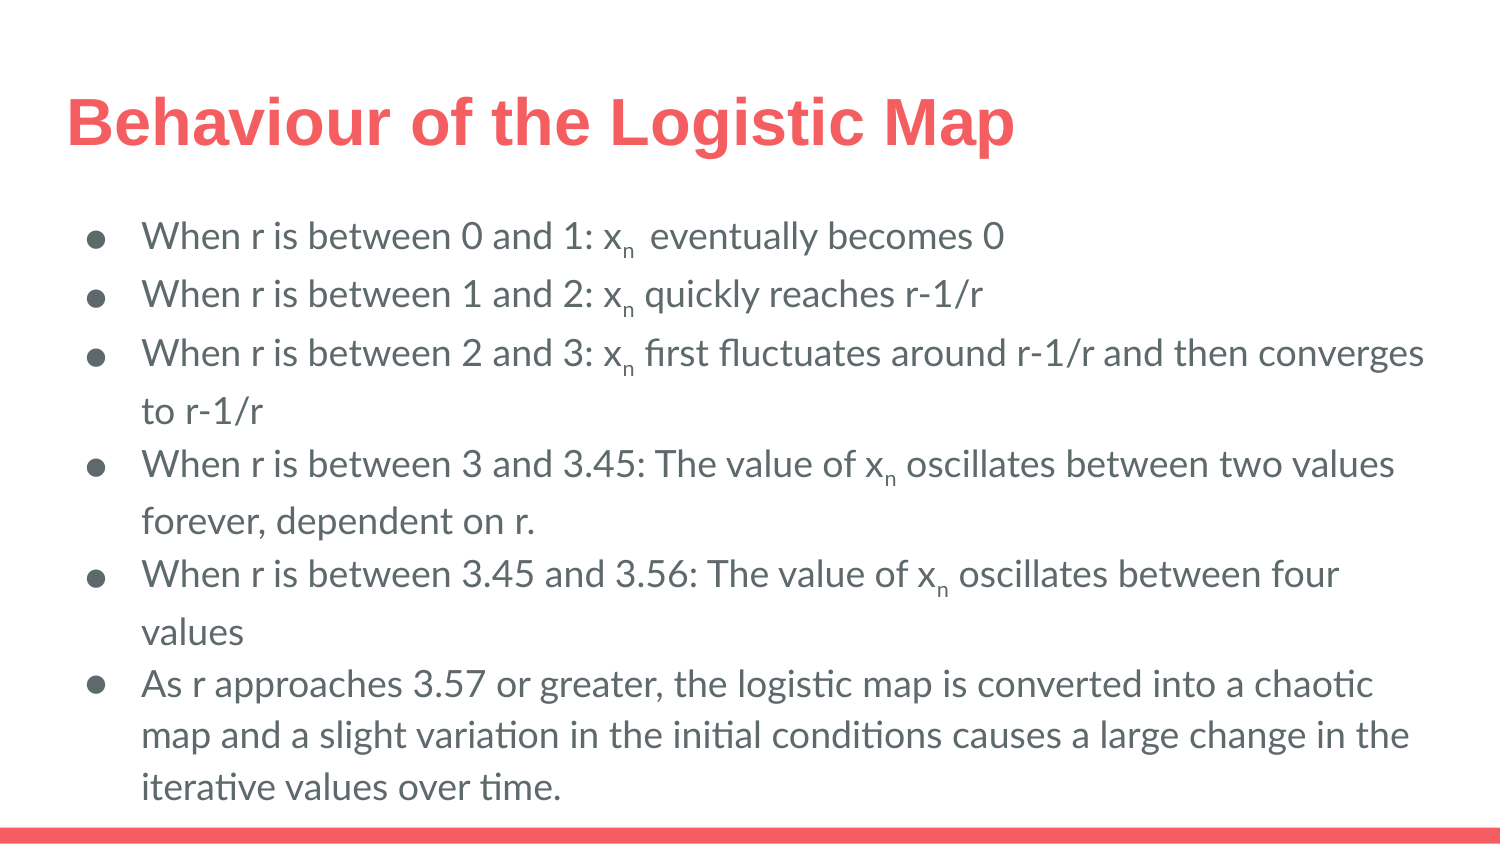

# Behaviour of the Logistic Map
When r is between 0 and 1: xn  eventually becomes 0
When r is between 1 and 2: xn quickly reaches r-1/r
When r is between 2 and 3: xn first fluctuates around r-1/r and then converges to r-1/r
When r is between 3 and 3.45: The value of xn oscillates between two values forever, dependent on r.
When r is between 3.45 and 3.56: The value of xn oscillates between four values
As r approaches 3.57 or greater, the logistic map is converted into a chaotic map and a slight variation in the initial conditions causes a large change in the iterative values over time.